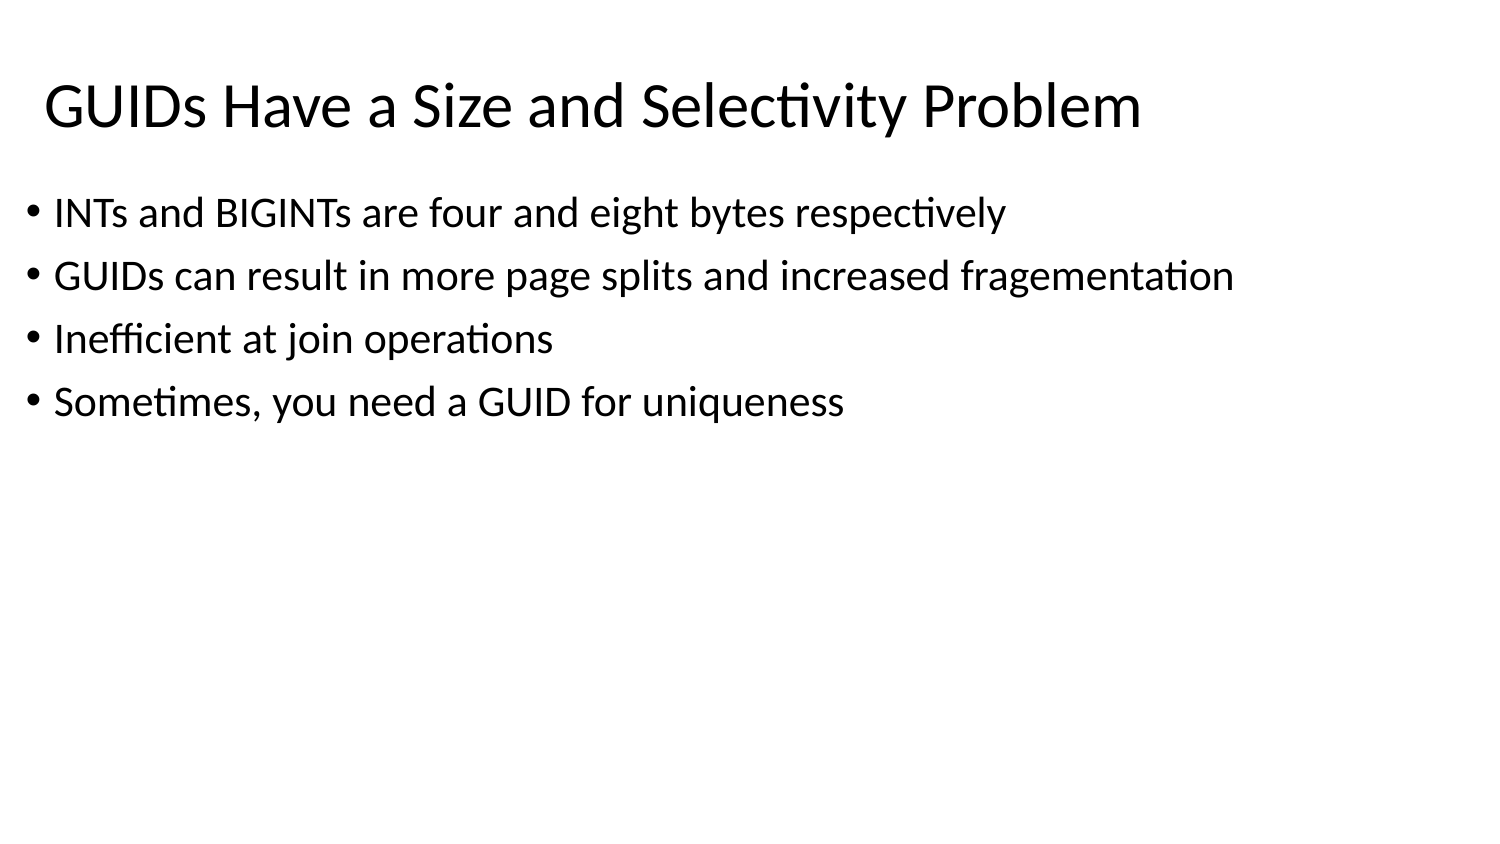

# GUIDs Have a Size and Selectivity Problem
INTs and BIGINTs are four and eight bytes respectively
GUIDs can result in more page splits and increased fragementation
Inefficient at join operations
Sometimes, you need a GUID for uniqueness